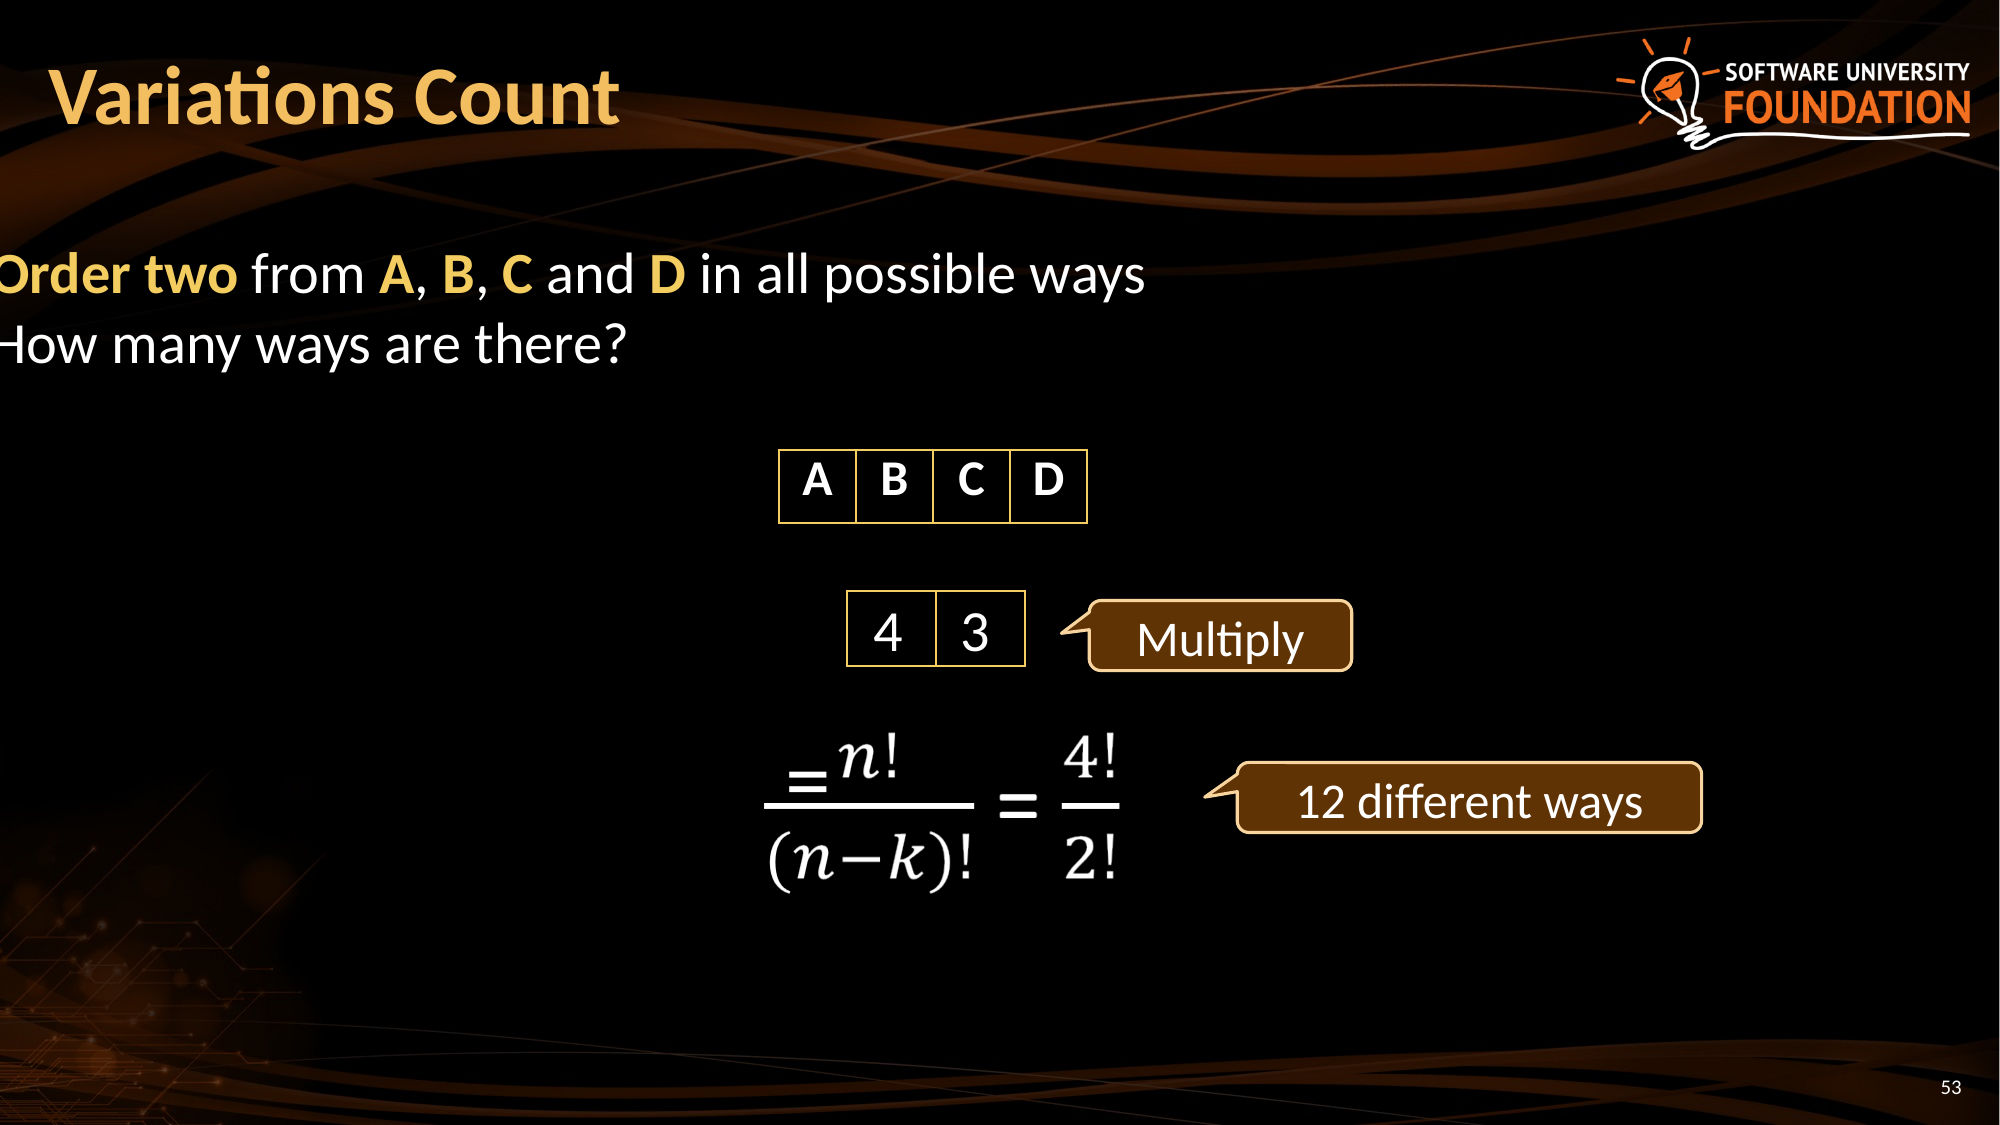

Variations Count
Order two from A, B, C and D in all possible ways
How many ways are there?
| A | B | C | D |
| --- | --- | --- | --- |
4
3
|  |  |
| --- | --- |
Multiply
 =

12 different ways
53